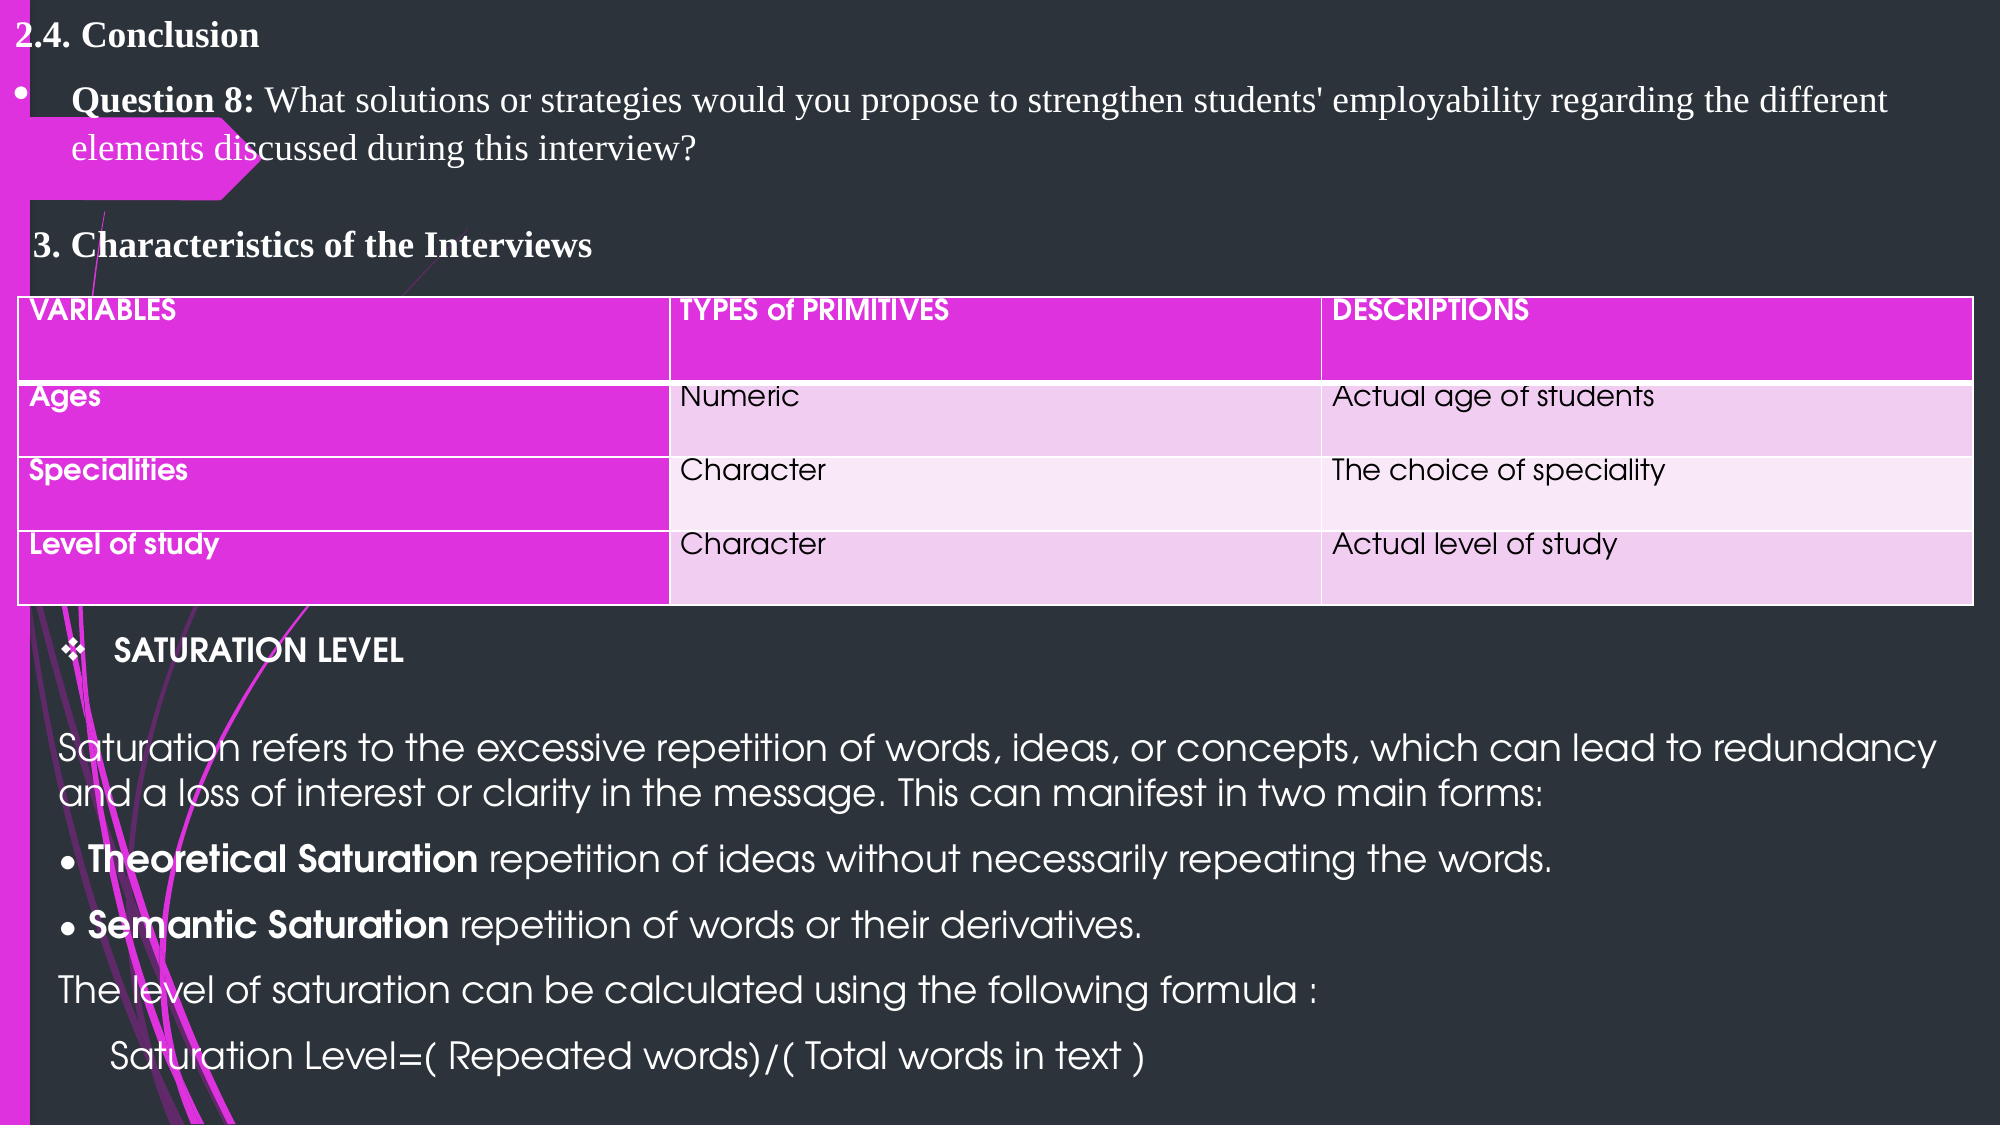

2.4. Conclusion
Question 8: What solutions or strategies would you propose to strengthen students' employability regarding the different elements discussed during this interview?
3. Characteristics of the Interviews
| VARIABLES | TYPES of PRIMITIVES | DESCRIPTIONS |
| --- | --- | --- |
| Ages | Numeric | Actual age of students |
| Specialities | Character | The choice of speciality |
| Level of study | Character | Actual level of study |

# SATURATION LEVEL
Saturation refers to the excessive repetition of words, ideas, or concepts, which can lead to redundancy and a loss of interest or clarity in the message. This can manifest in two main forms:
• Theoretical Saturation repetition of ideas without necessarily repeating the words.
• Semantic Saturation repetition of words or their derivatives.
The level of saturation can be calculated using the following formula :
     Saturation Level=( Repeated words)/( Total words in text )